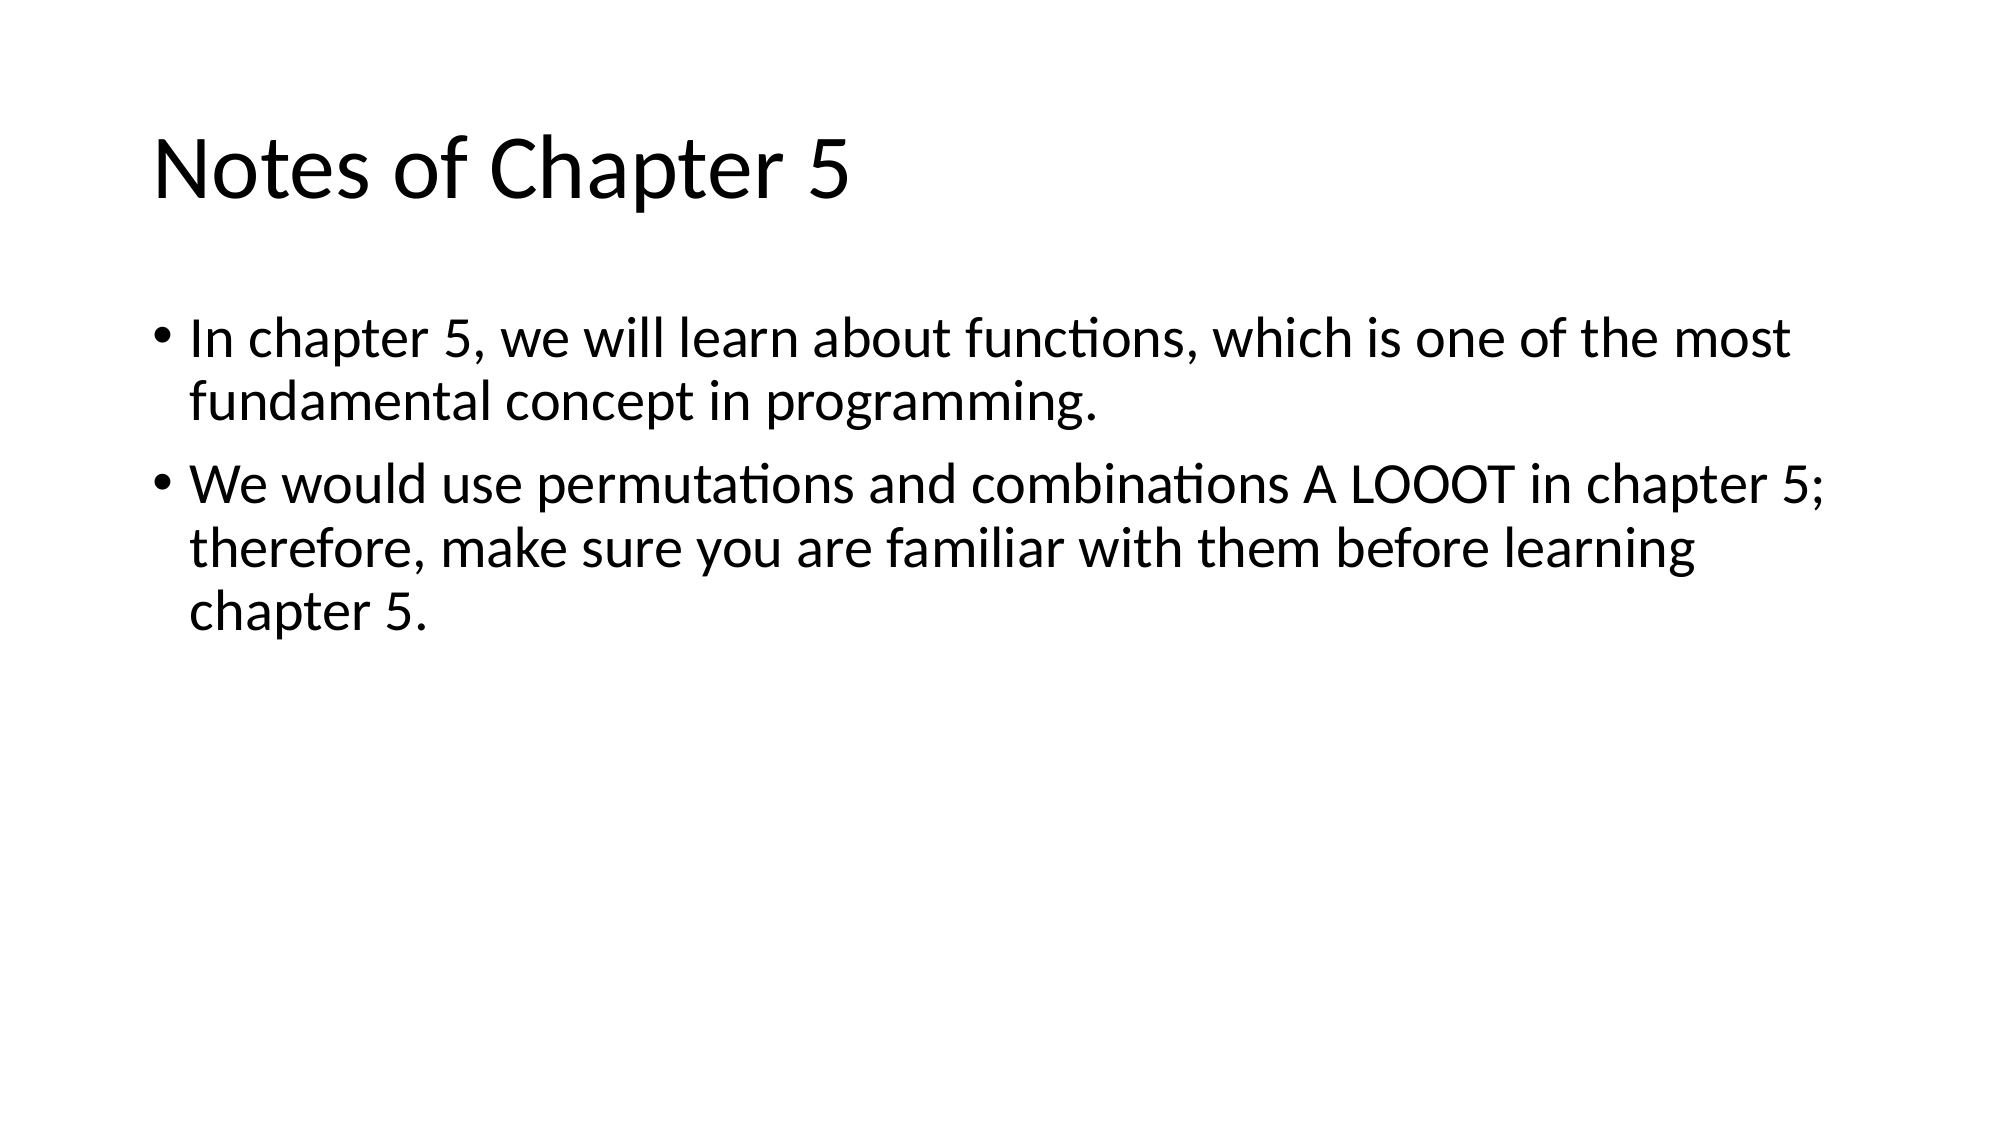

# Notes of Chapter 5
In chapter 5, we will learn about functions, which is one of the most fundamental concept in programming.
We would use permutations and combinations A LOOOT in chapter 5; therefore, make sure you are familiar with them before learning chapter 5.